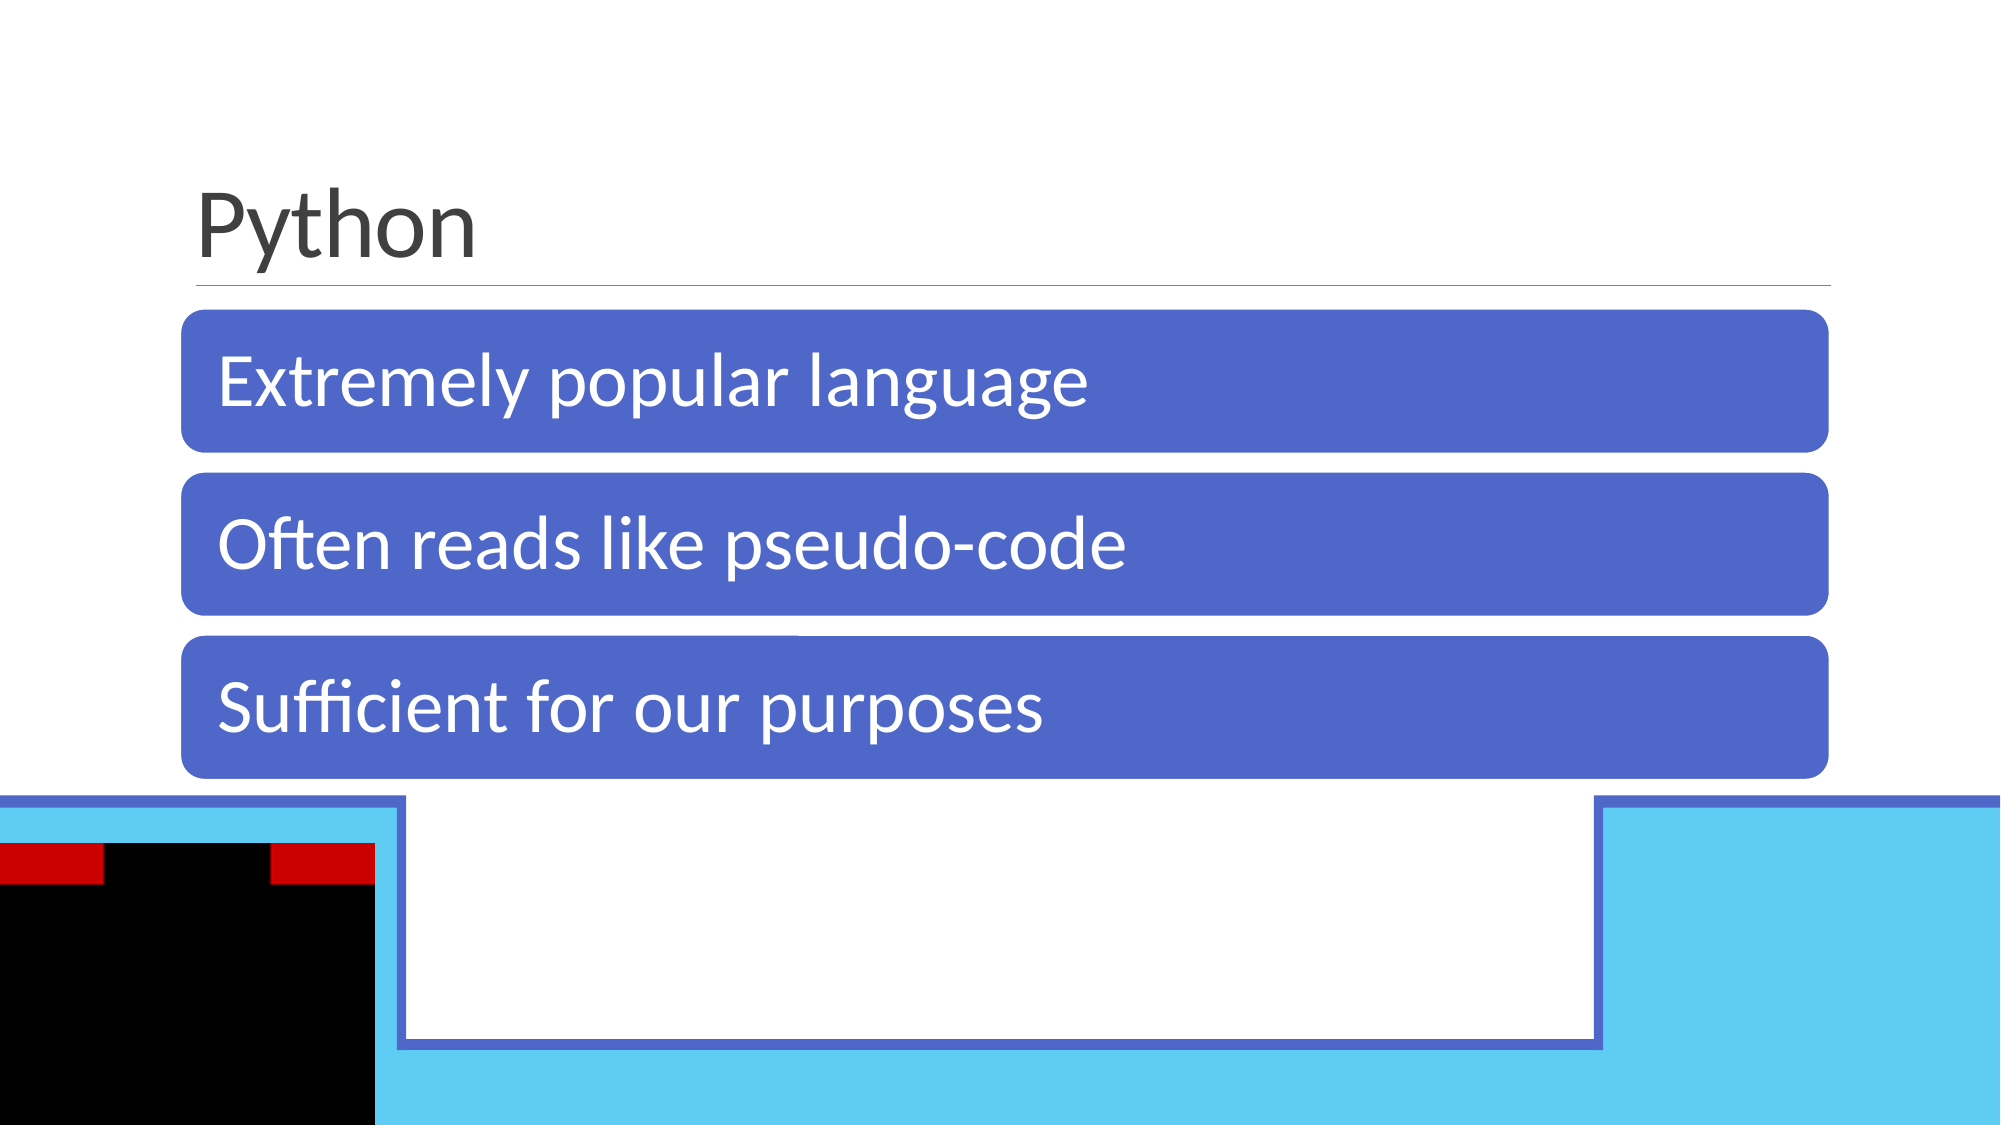

# Python
Extremely popular language
Often reads like pseudo-code
Sufficient for our purposes